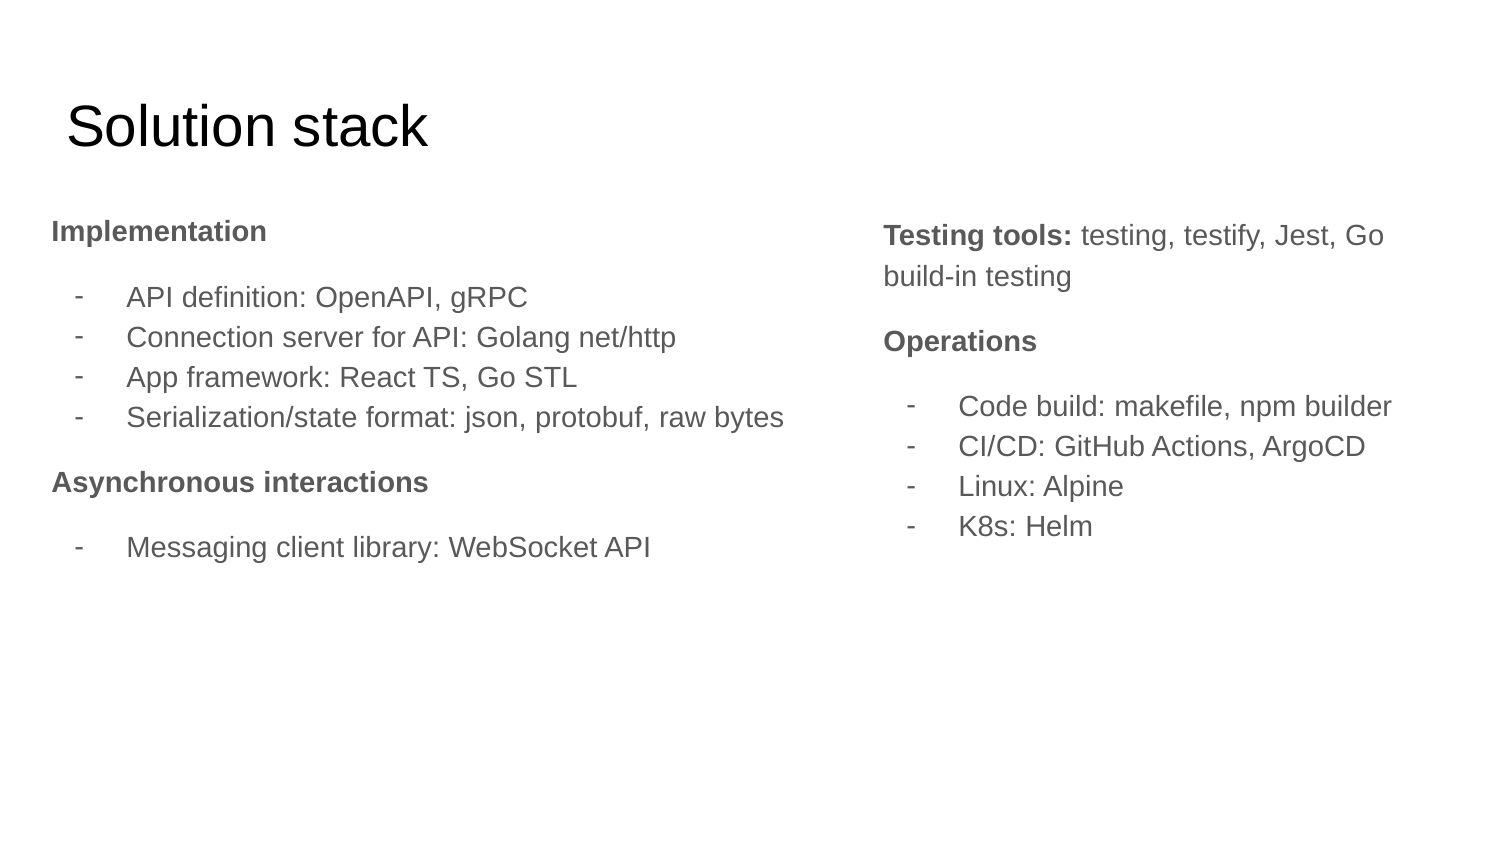

# Solution stack
Implementation
API definition: OpenAPI, gRPC
Connection server for API: Golang net/http
App framework: React TS, Go STL
Serialization/state format: json, protobuf, raw bytes
Asynchronous interactions
Messaging client library: WebSocket API
Testing tools: testing, testify, Jest, Go build-in testing
Operations
Code build: makefile, npm builder
CI/CD: GitHub Actions, ArgoCD
Linux: Alpine
K8s: Helm